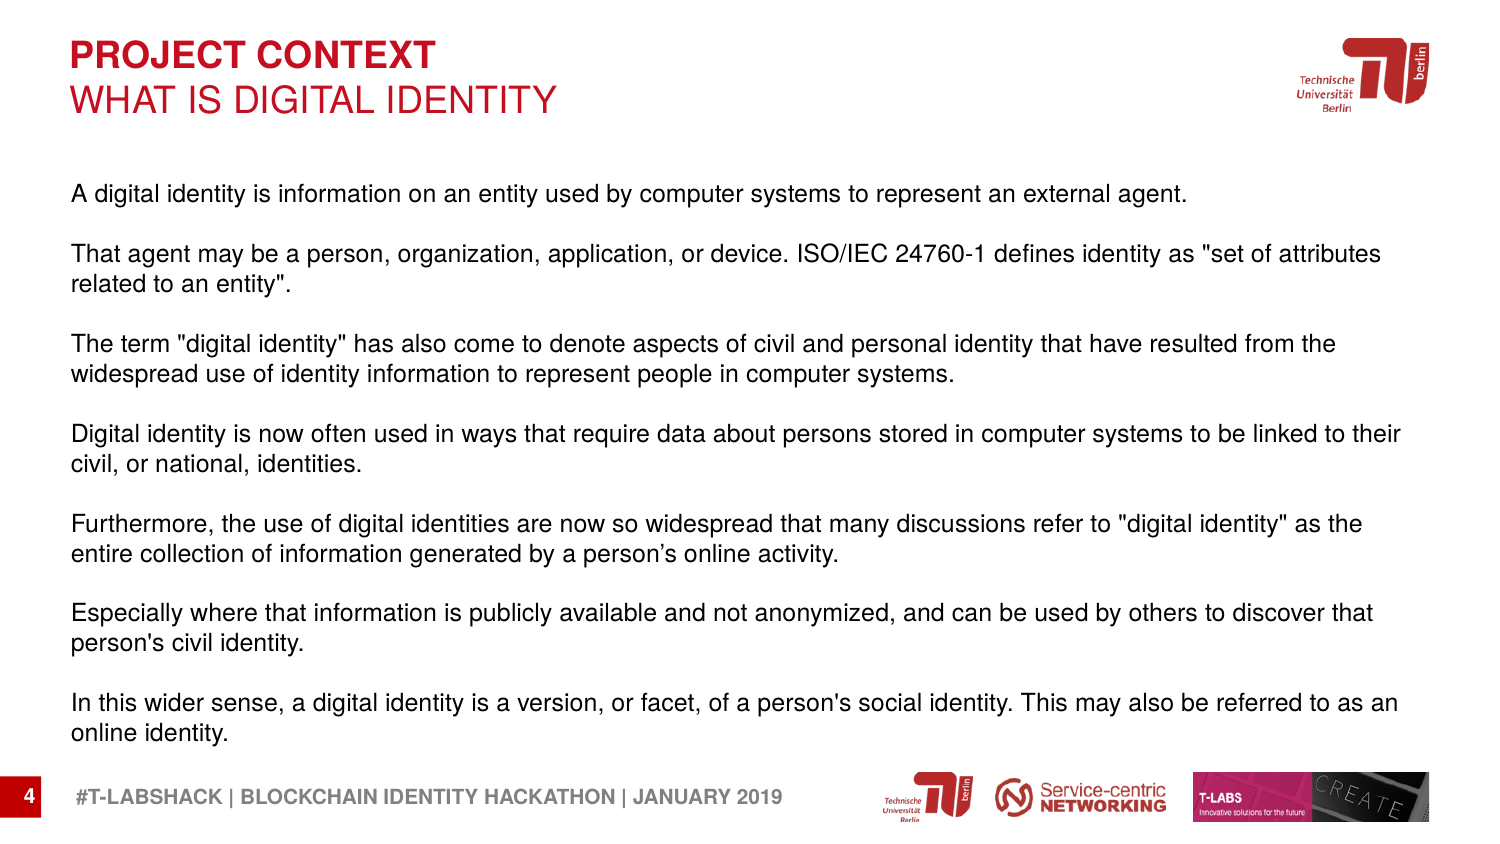

Project Context
WHAT IS DIGITAL IDENTITY

A digital identity is information on an entity used by computer systems to represent an external agent.

That agent may be a person, organization, application, or device. ISO/IEC 24760-1 defines identity as "set of attributes related to an entity".

The term "digital identity" has also come to denote aspects of civil and personal identity that have resulted from the widespread use of identity information to represent people in computer systems.

Digital identity is now often used in ways that require data about persons stored in computer systems to be linked to their civil, or national, identities.

Furthermore, the use of digital identities are now so widespread that many discussions refer to "digital identity" as the entire collection of information generated by a person’s online activity.

Especially where that information is publicly available and not anonymized, and can be used by others to discover that person's civil identity.

In this wider sense, a digital identity is a version, or facet, of a person's social identity. This may also be referred to as an online identity.